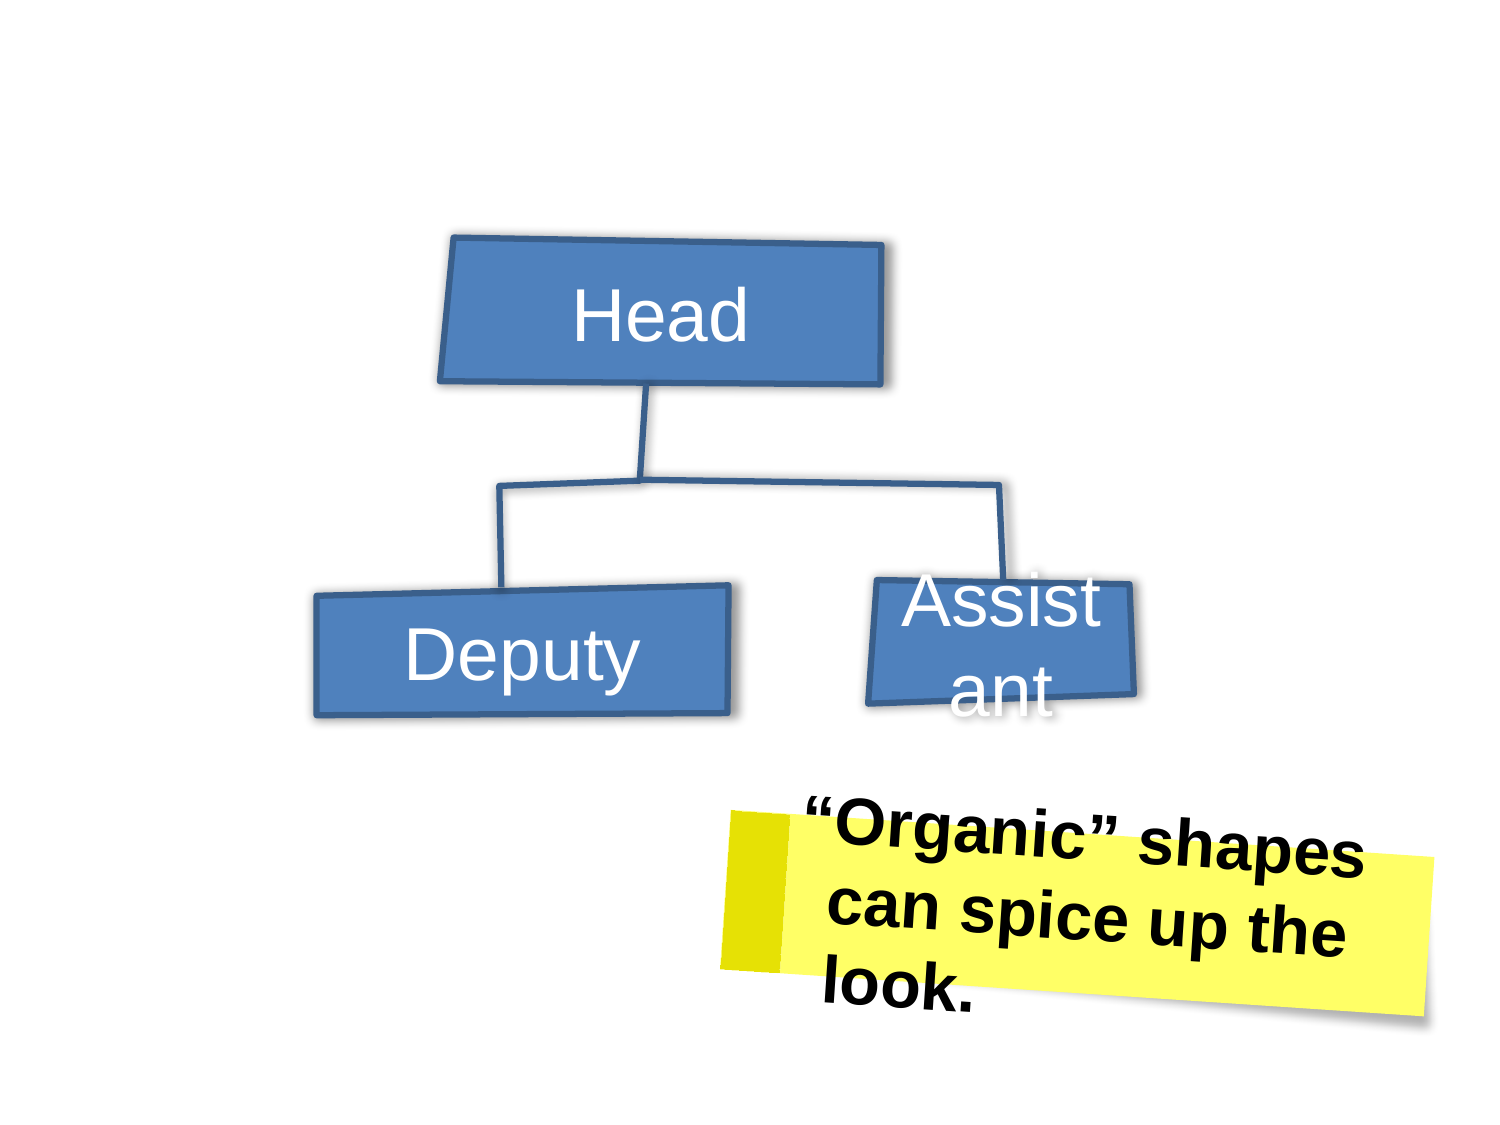

Head

Assistant
Deputy

“Organic” shapes can spice up the look.